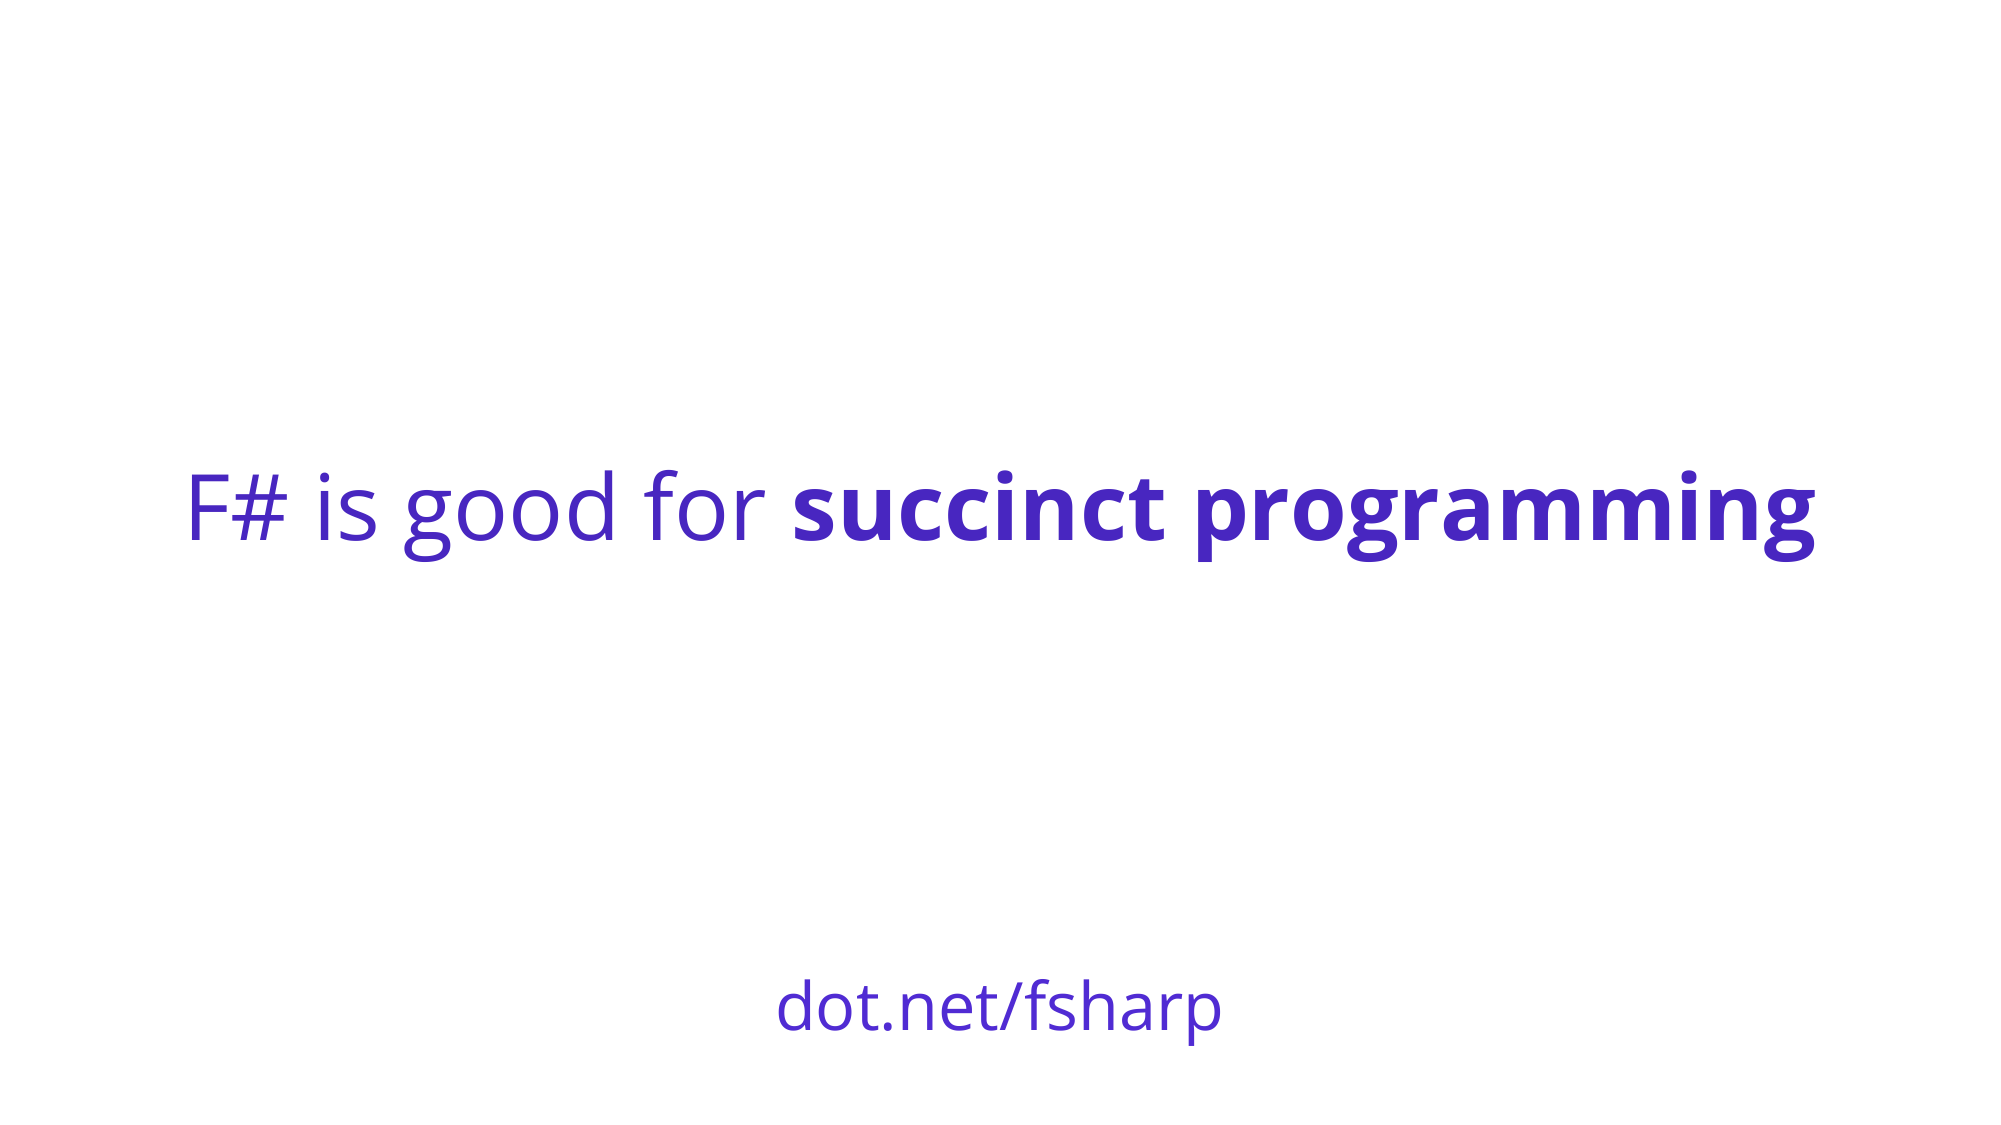

F# is good for succinct programming

dot.net/fsharp